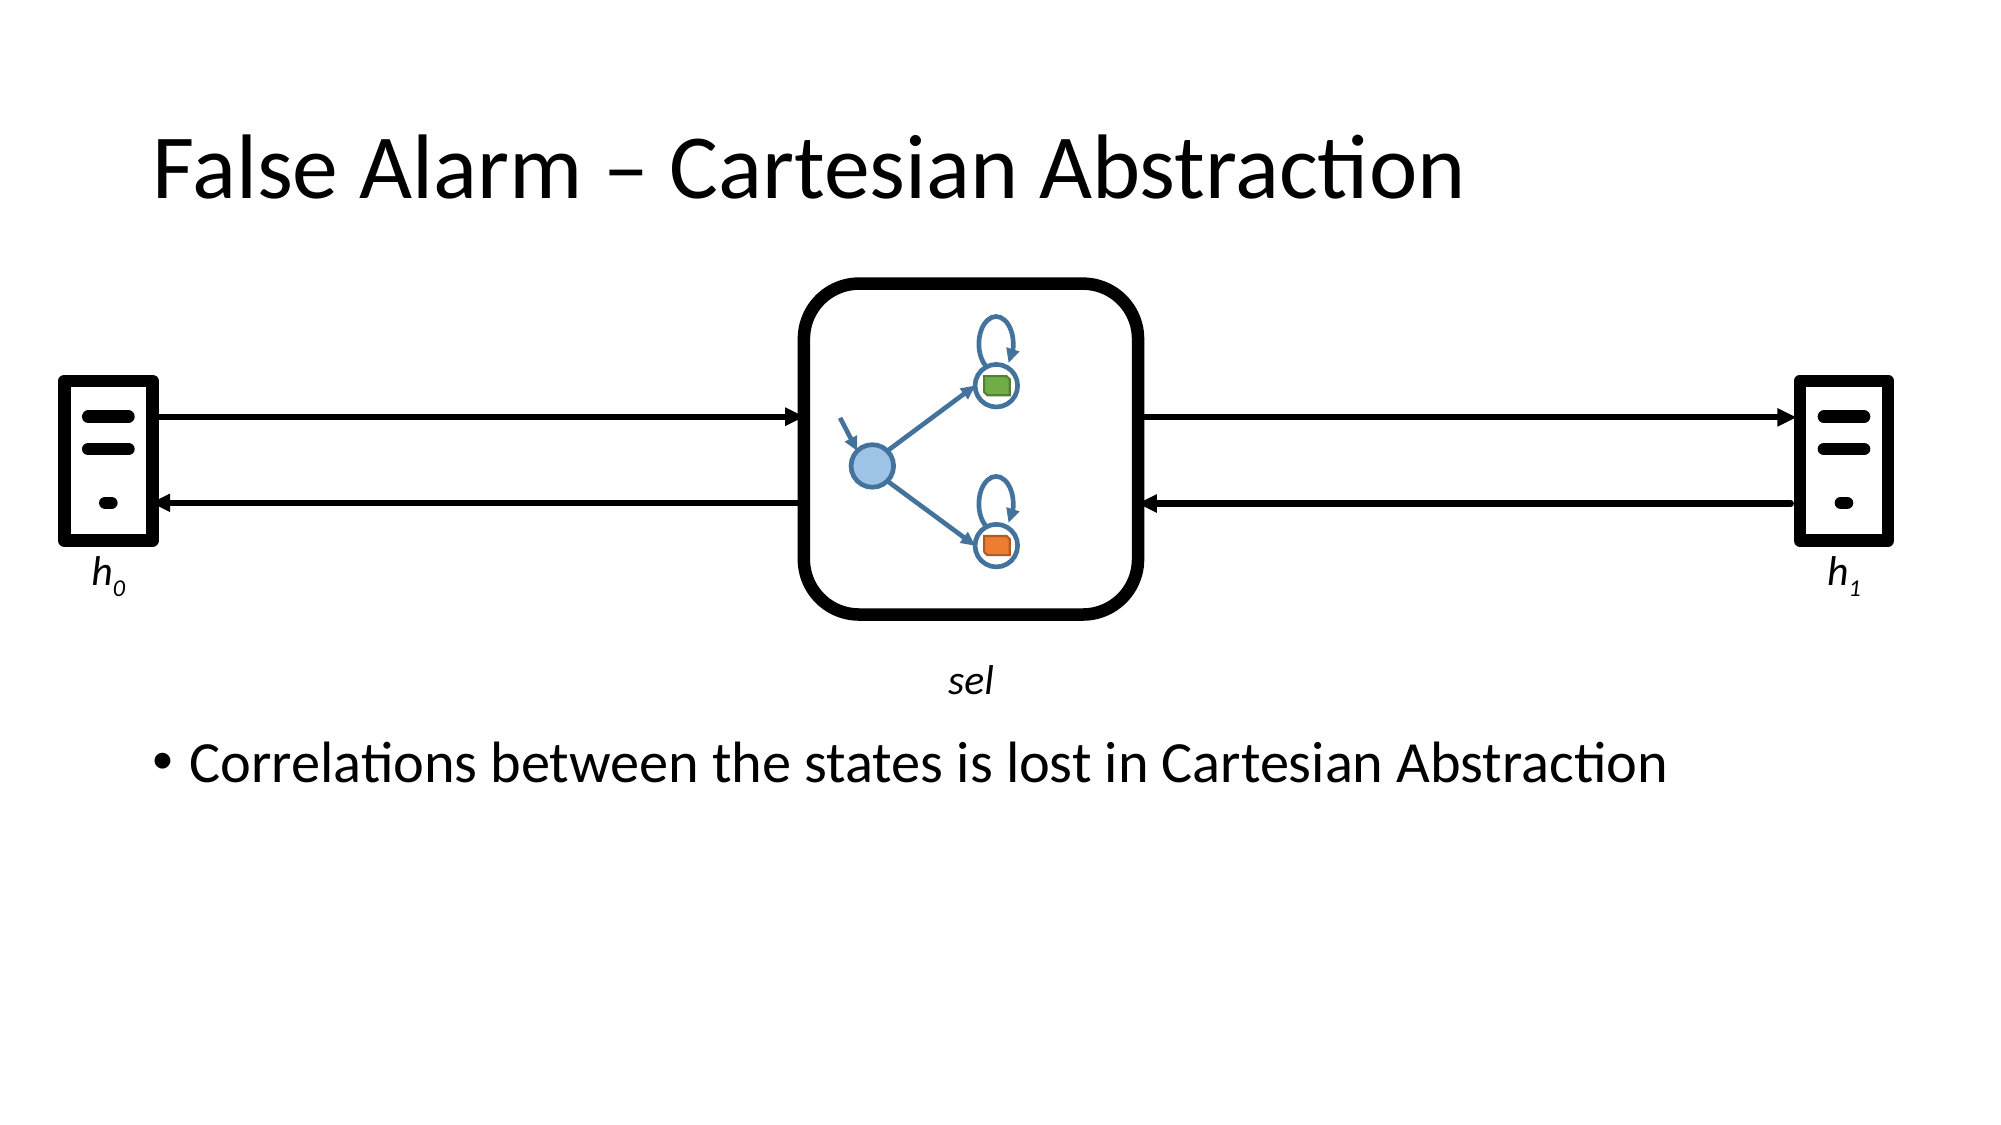

# False Alarm – Cartesian Abstraction

Correlations between the states is lost in Cartesian Abstraction

h0

h1

sel